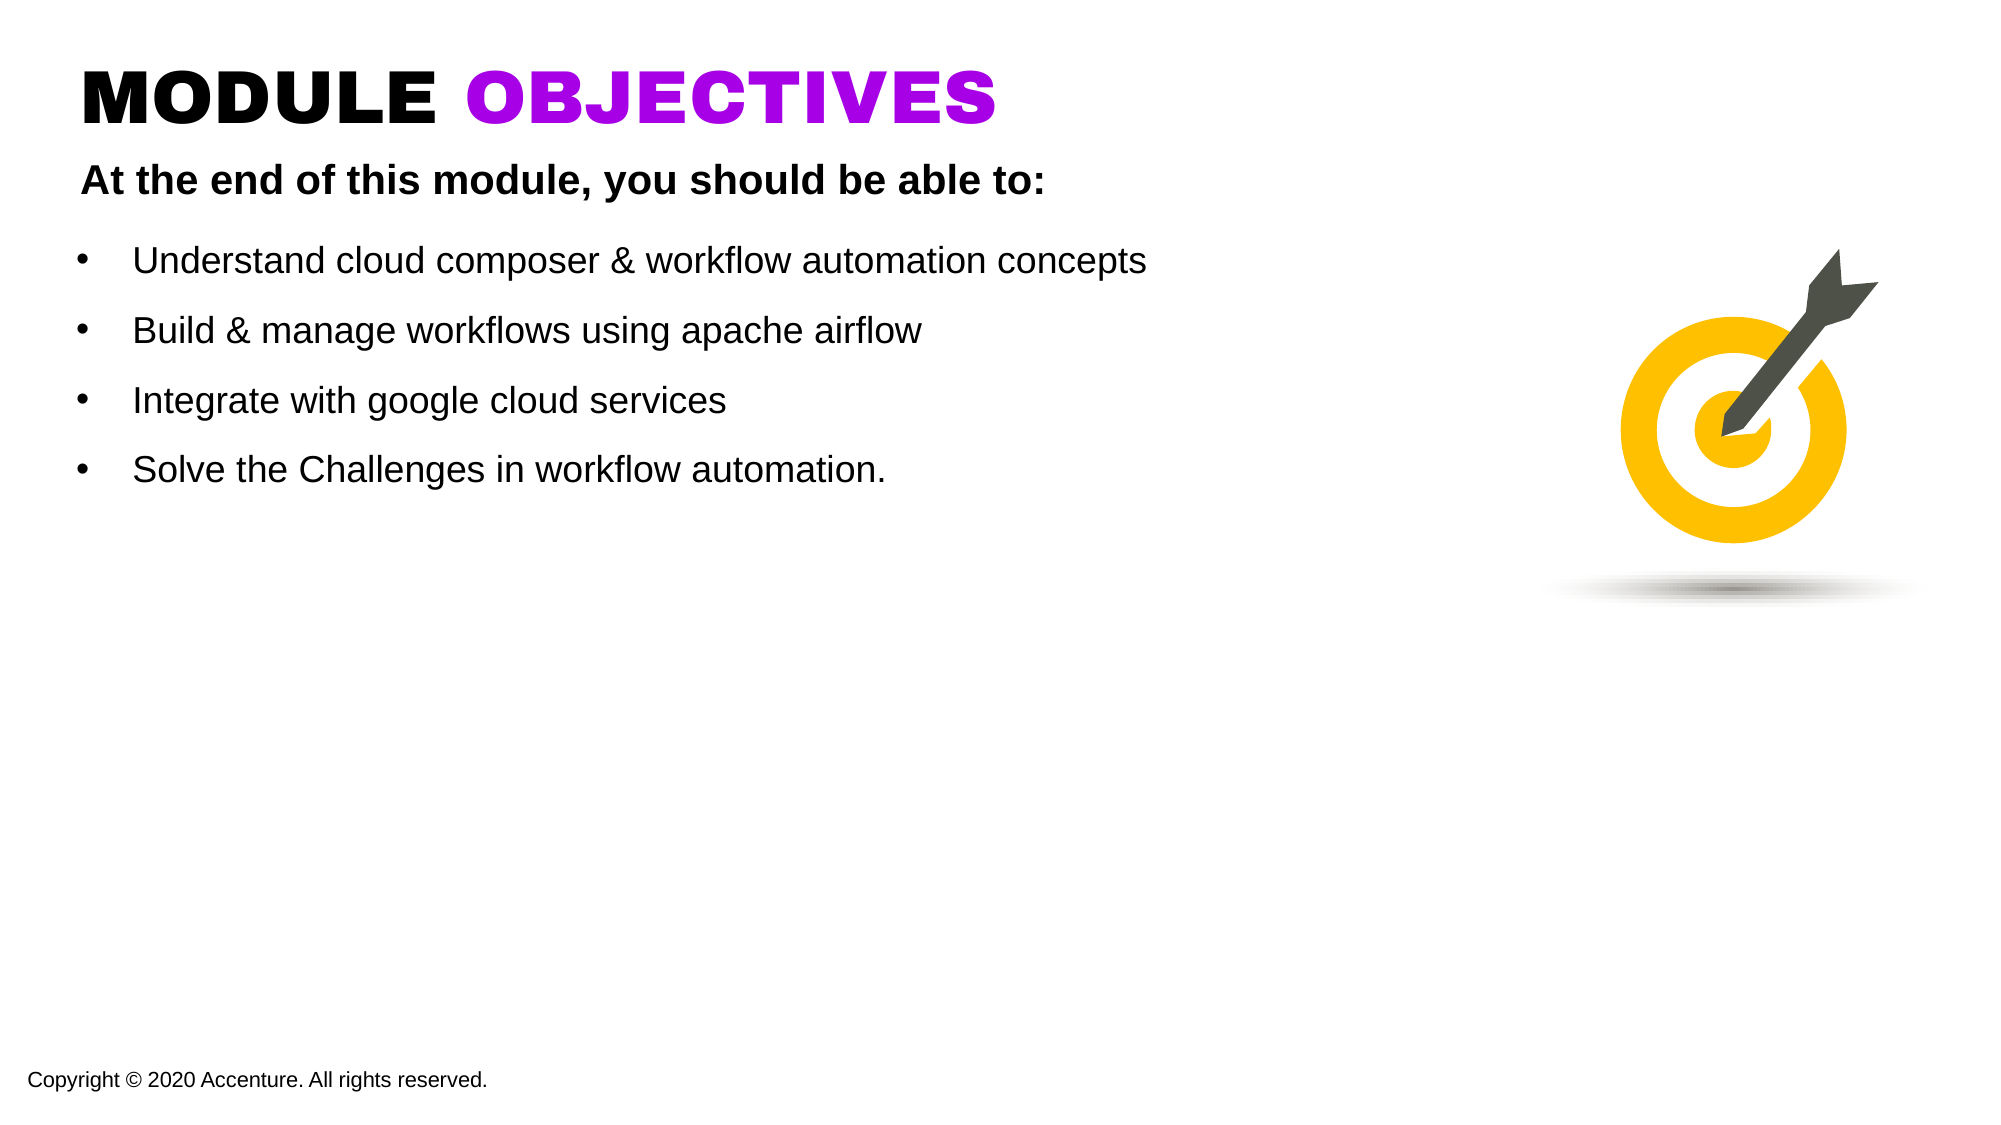

Understand cloud composer & workflow automation concepts
Build & manage workflows using apache airflow
Integrate with google cloud services
Solve the Challenges in workflow automation.